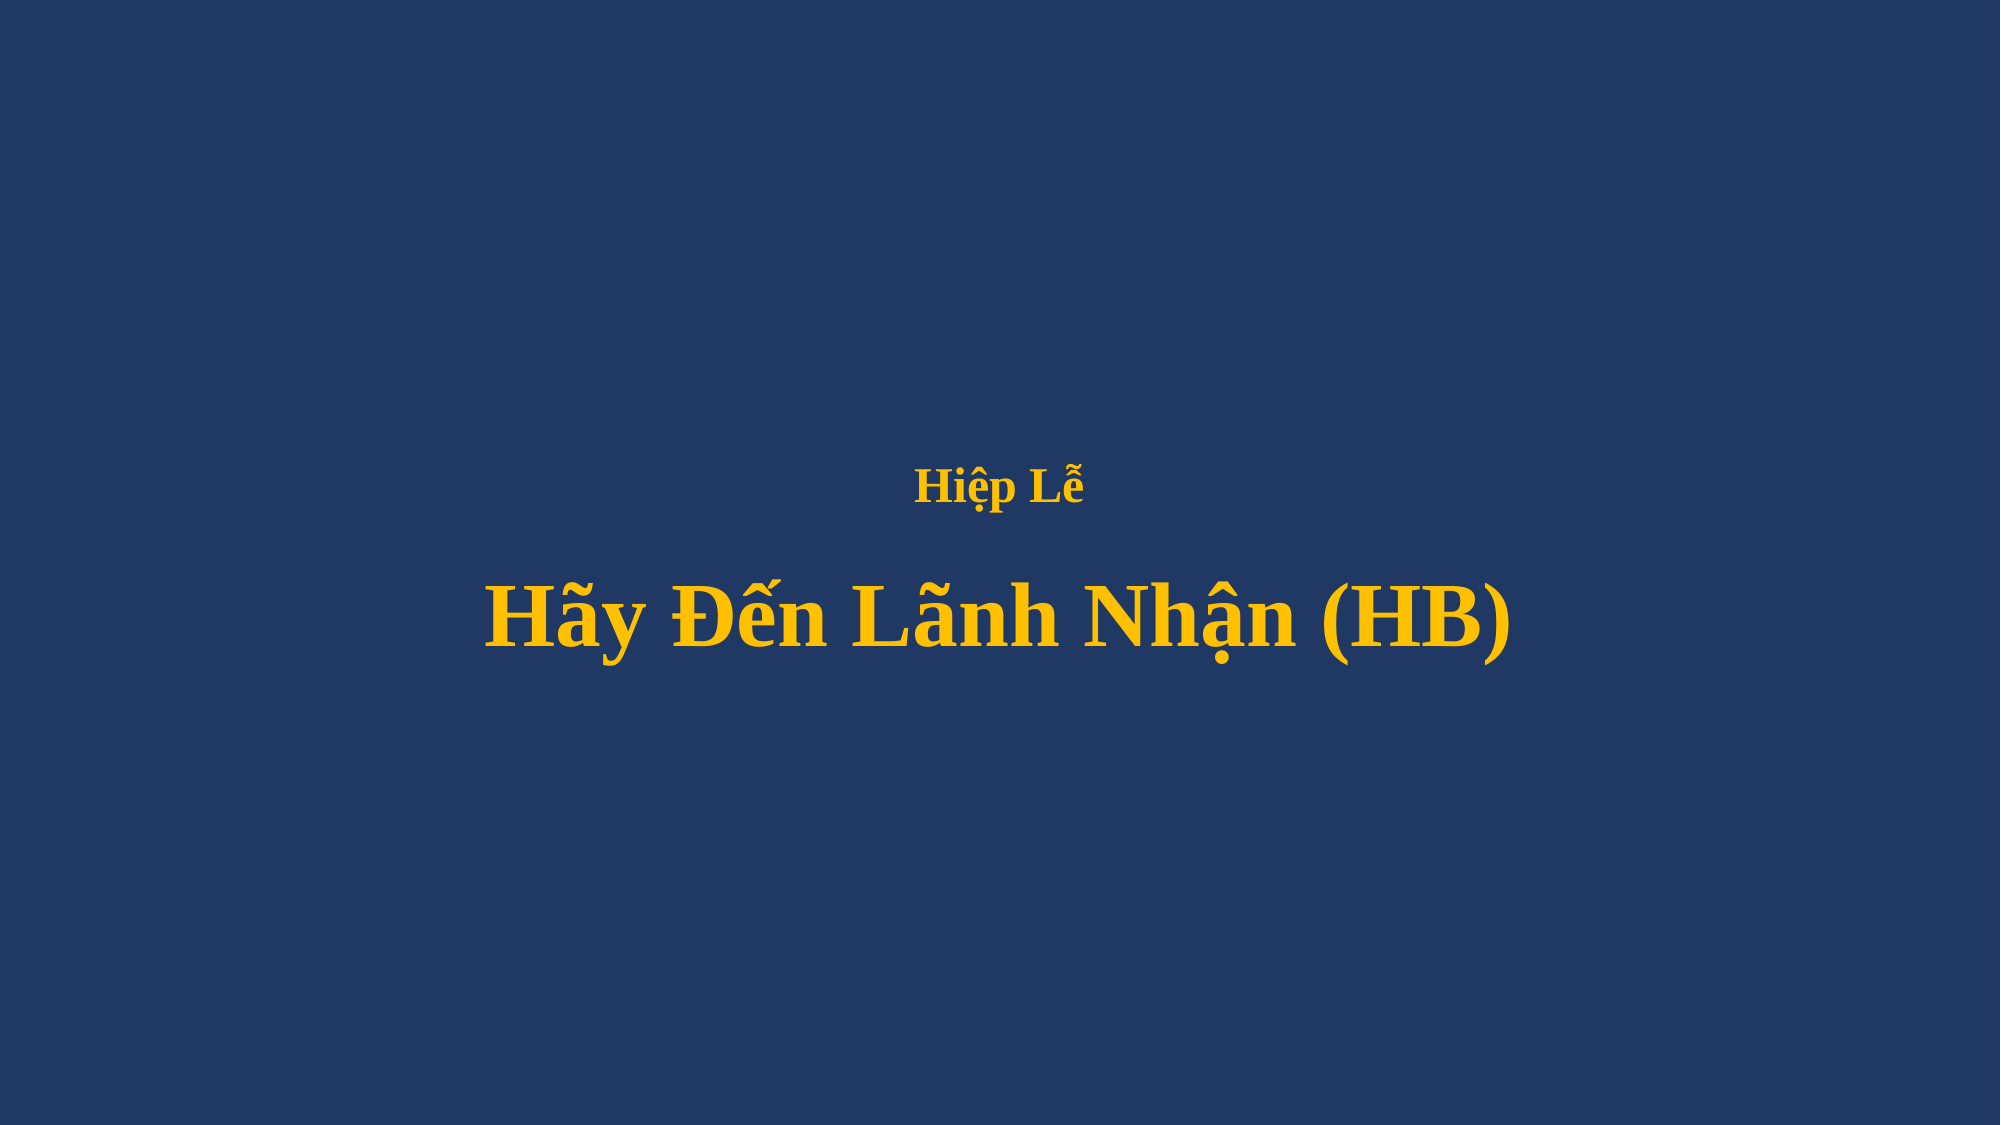

# Hiệp Lễ Hãy Đến Lãnh Nhận (HB)